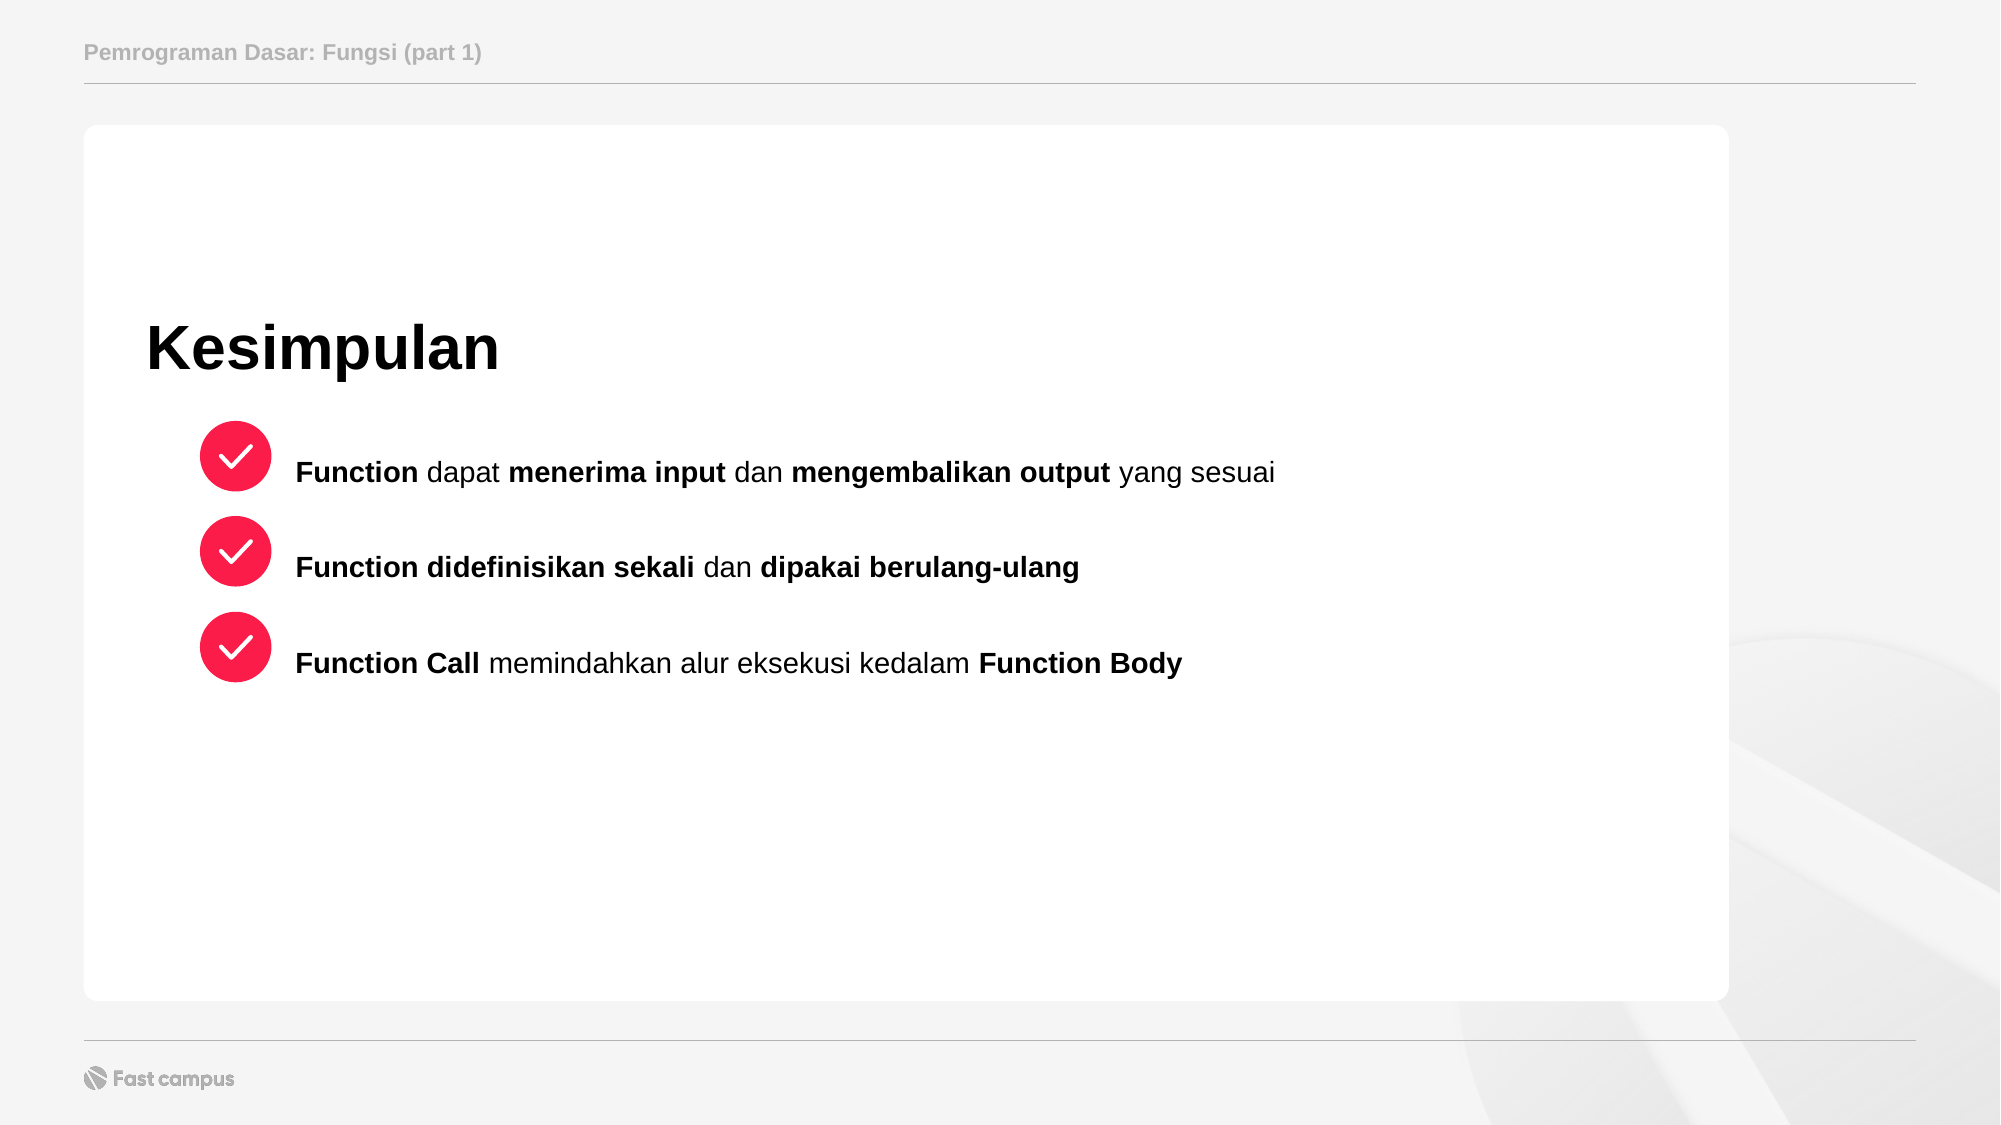

Pemrograman Dasar: Fungsi (part 1)

Kesimpulan

Function dapat menerima input dan mengembalikan output yang sesuai

Function didefinisikan sekali dan dipakai berulang-ulang

Function Call memindahkan alur eksekusi kedalam Function Body